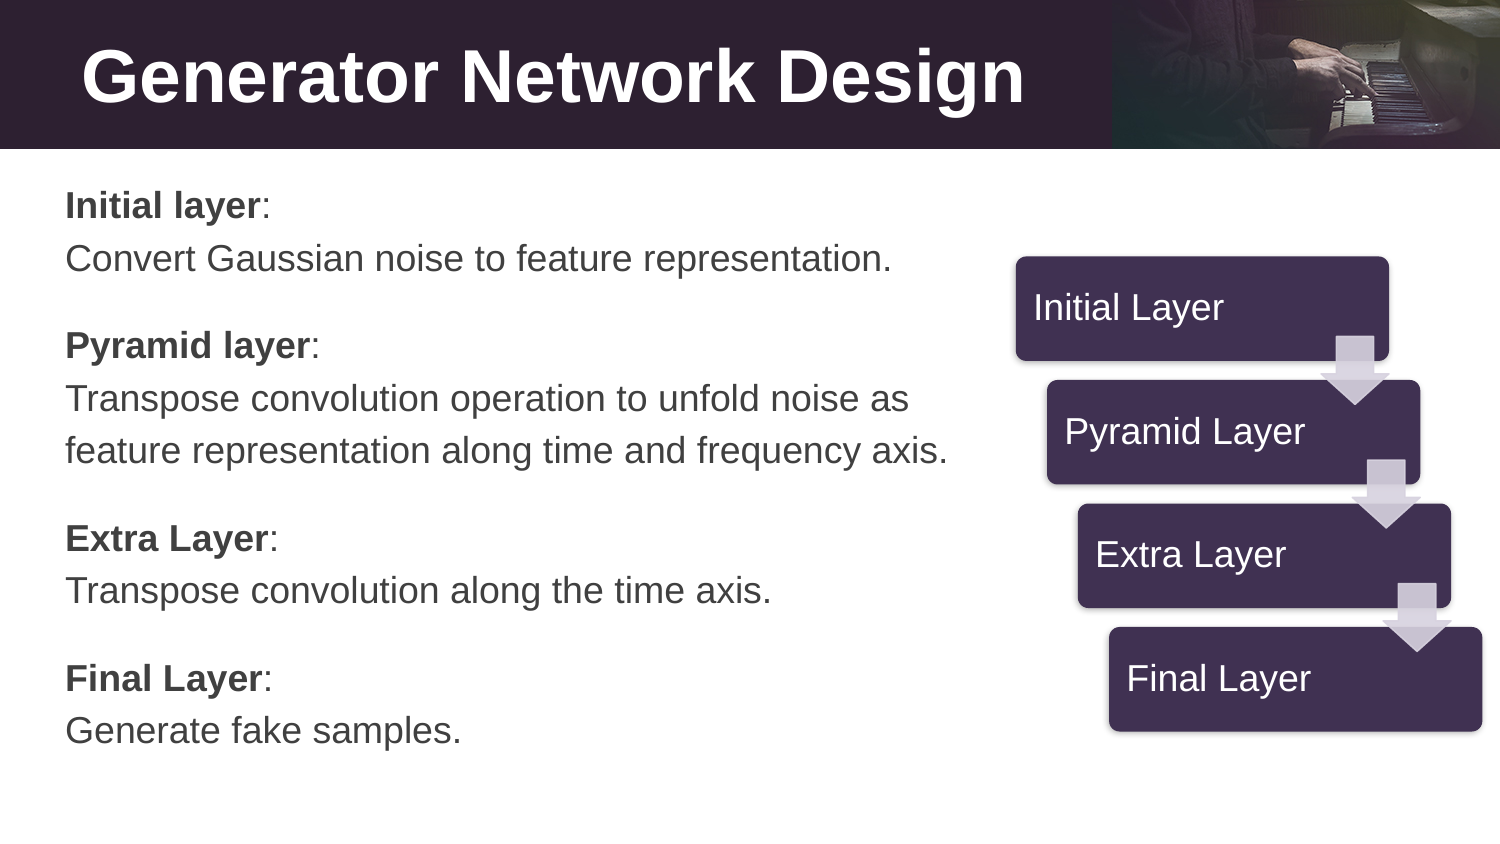

# Generator Network Design
Initial layer:
Convert Gaussian noise to feature representation.

Pyramid layer:
Transpose convolution operation to unfold noise as
feature representation along time and frequency axis.

Extra Layer:
Transpose convolution along the time axis.

Final Layer:
Generate fake samples.
Initial Layer
Pyramid Layer
Extra Layer
Final Layer